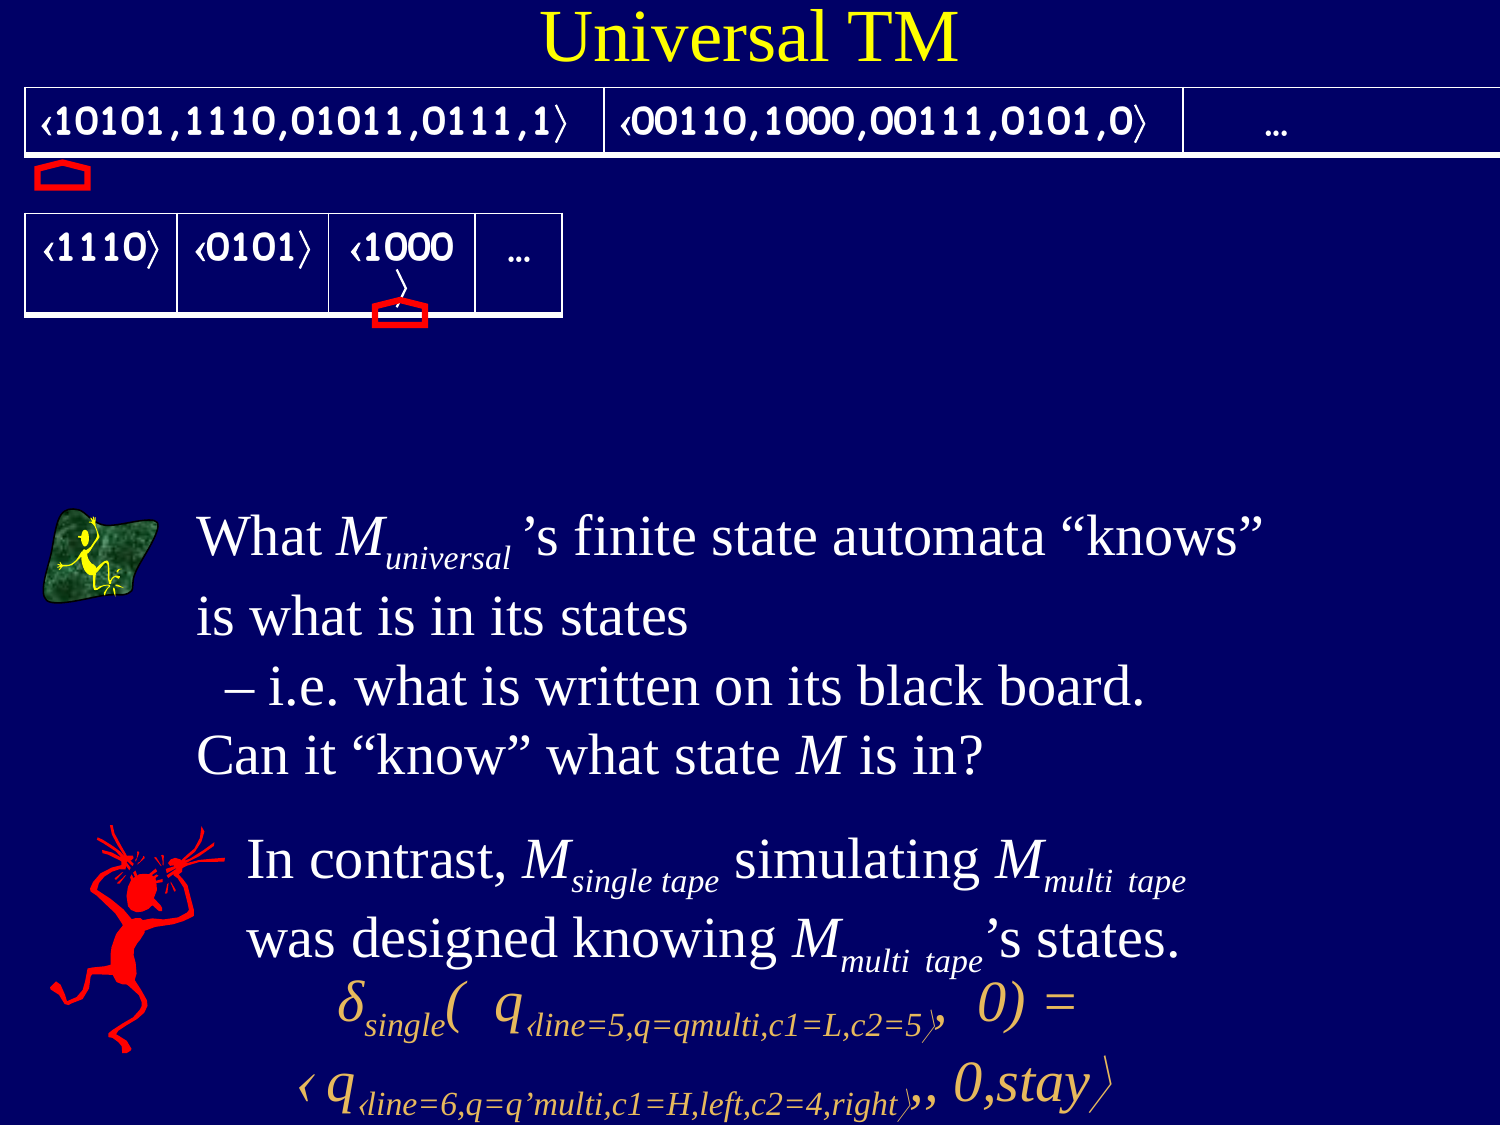

Universal TM
| 〈10101,1110,01011,0111,1〉 | 〈00110,1000,00111,0101,0〉 | … |
| --- | --- | --- |

| 〈1110〉 | 〈0101〉 | 〈1000〉 | … |
| --- | --- | --- | --- |

What Muniversal ’s finite state automata “knows”
is what is in its states
  – i.e. what is written on its black board.
Can it “know” what state M is in?

In contrast, Msingle tape simulating Mmulti tape
was designed knowing Mmulti tape’s states.

δsingle(  q〈line=5,q=qmulti,c1=L,c2=5〉,  0) =
〈 q〈line=6,q=q’multi,c1=H,left,c2=4,right〉,, 0,stay〉